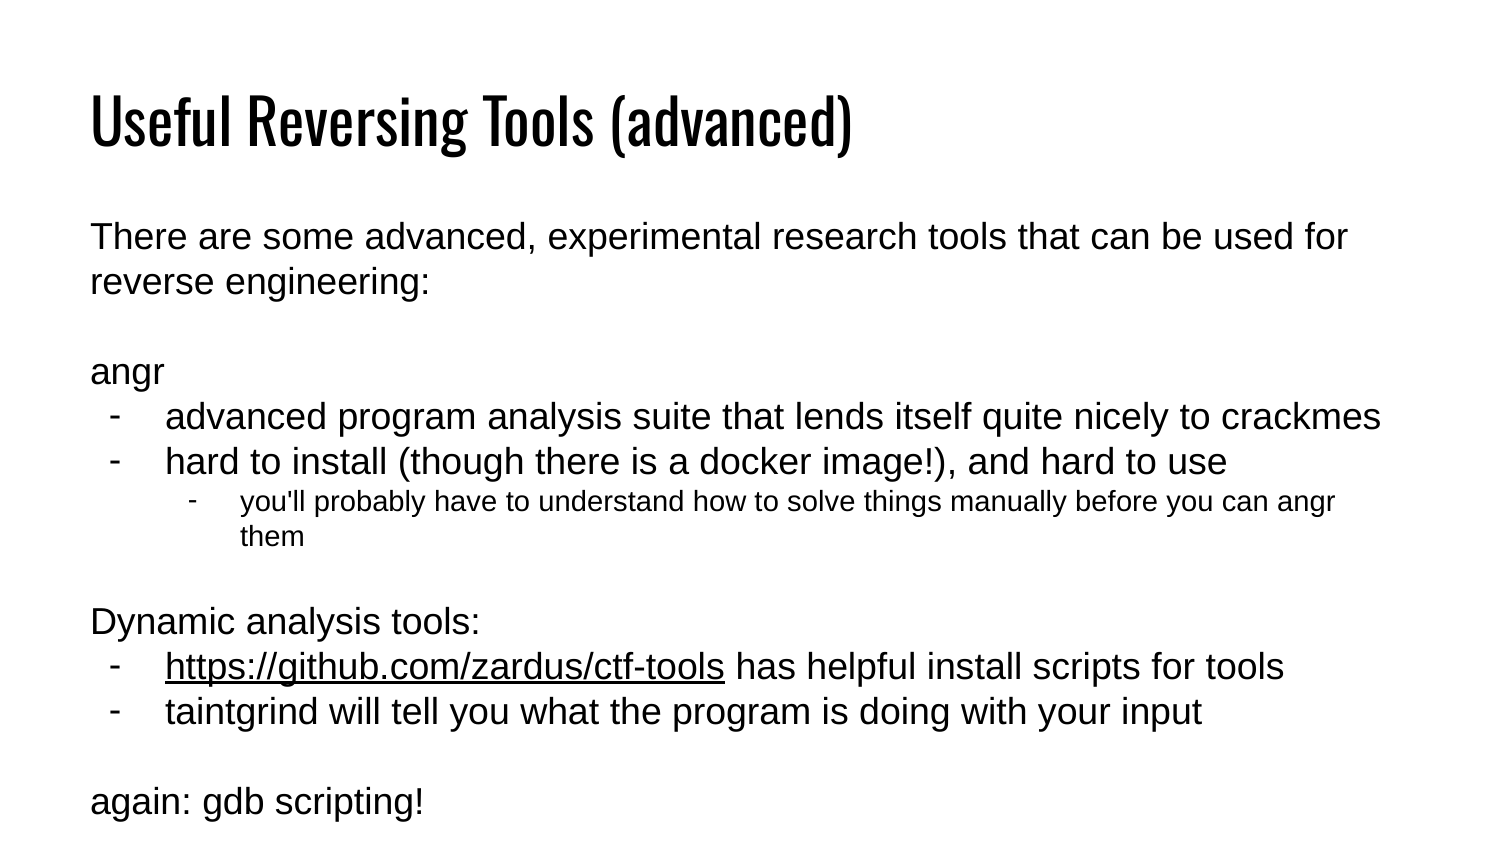

# Useful Reversing Tools (advanced)
There are some advanced, experimental research tools that can be used for reverse engineering:

angr
advanced program analysis suite that lends itself quite nicely to crackmes
hard to install (though there is a docker image!), and hard to use
you'll probably have to understand how to solve things manually before you can angr them

Dynamic analysis tools:
https://github.com/zardus/ctf-tools has helpful install scripts for tools
taintgrind will tell you what the program is doing with your input

again: gdb scripting!